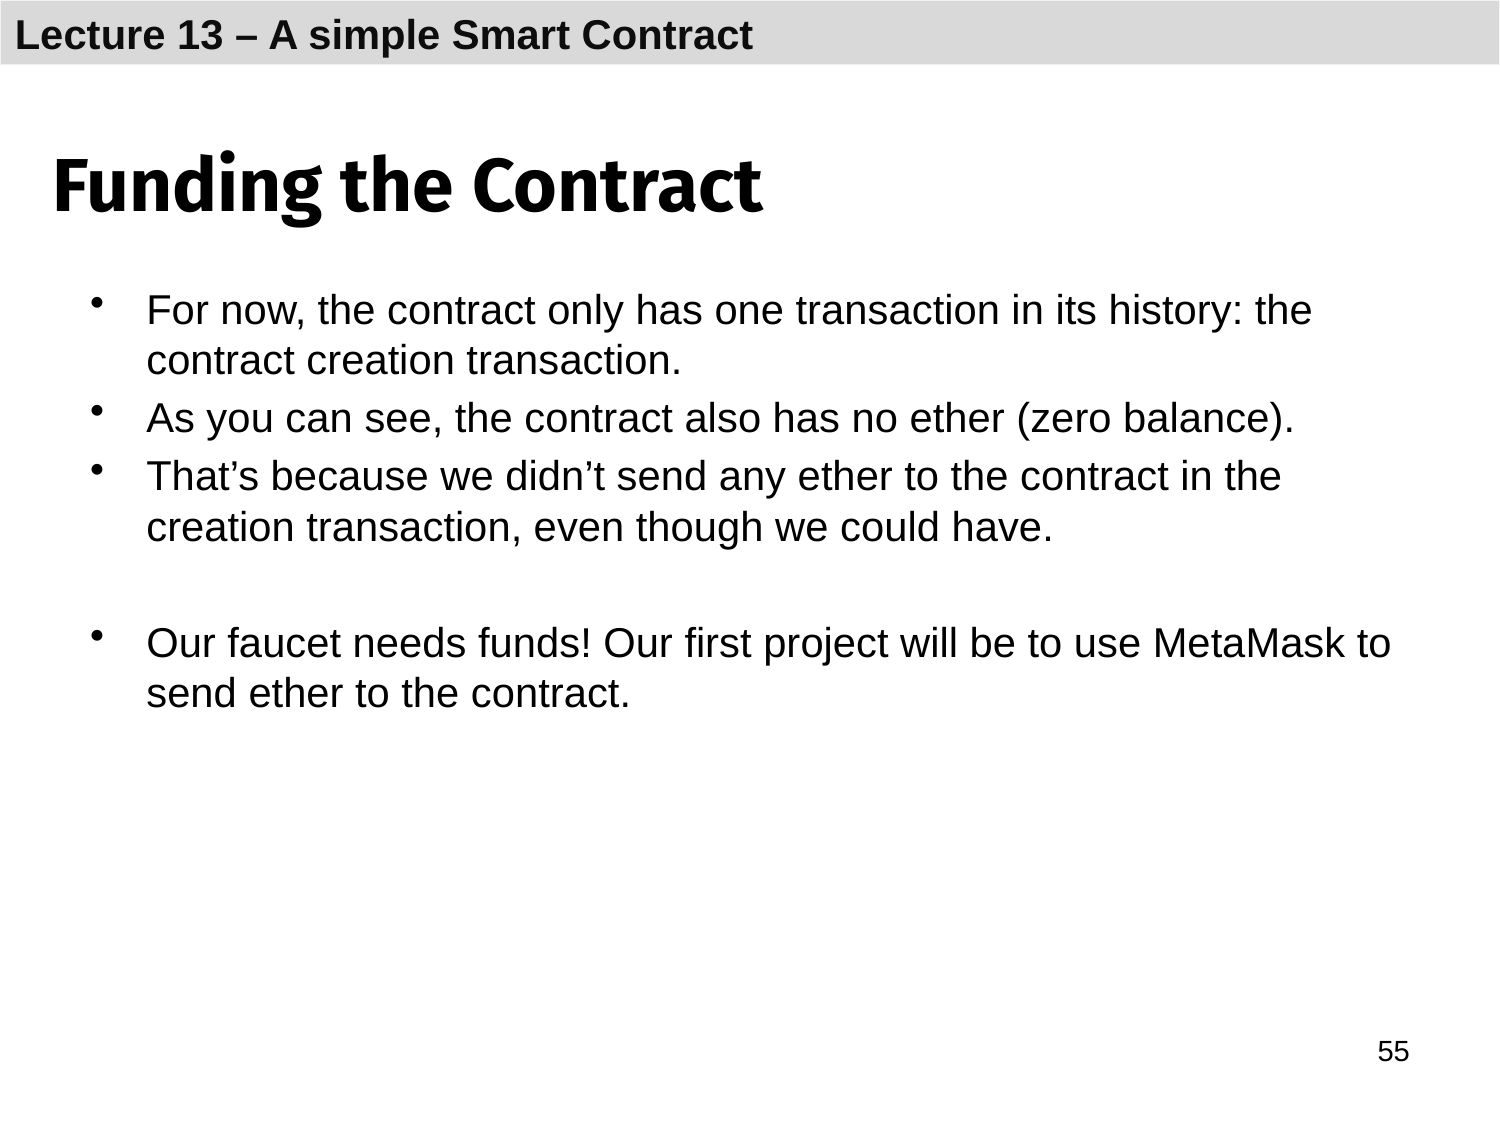

# Funding the Contract
For now, the contract only has one transaction in its history: the contract creation transaction.
As you can see, the contract also has no ether (zero balance).
That’s because we didn’t send any ether to the contract in the creation transaction, even though we could have.

Our faucet needs funds! Our first project will be to use MetaMask to send ether to the contract.

55